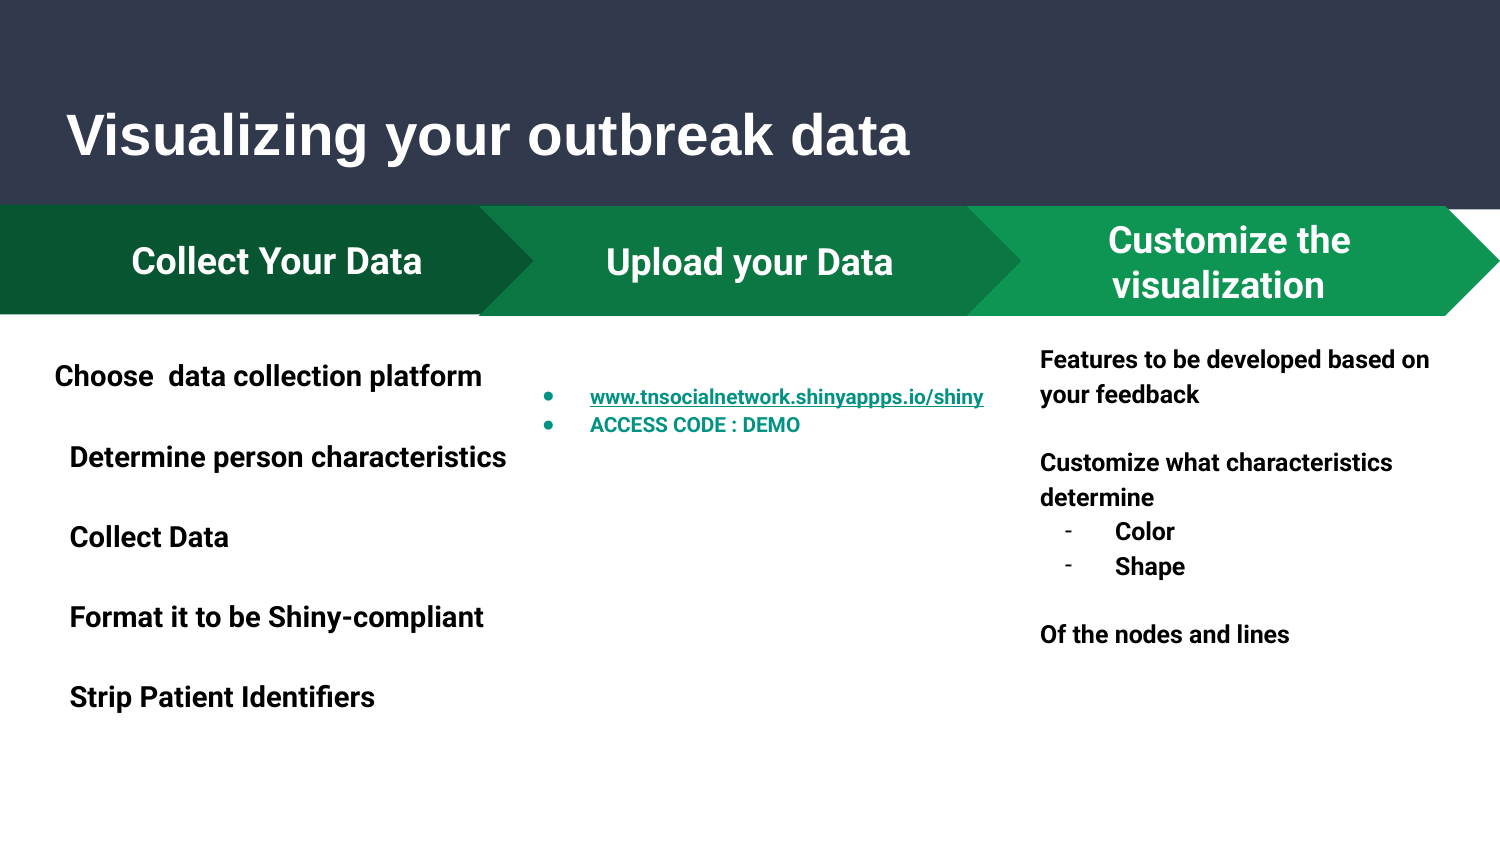

# Visualizing your outbreak data
Collect Your Data
Upload your Data
   Customize the visualization
Features to be developed based on your feedback

Customize what characteristics determine
Color
Shape

Of the nodes and lines

www.tnsocialnetwork.shinyappps.io/shiny
ACCESS CODE : DEMO
Choose  data collection platform

Determine person characteristics

Collect Data

Format it to be Shiny-compliant

Strip Patient Identifiers